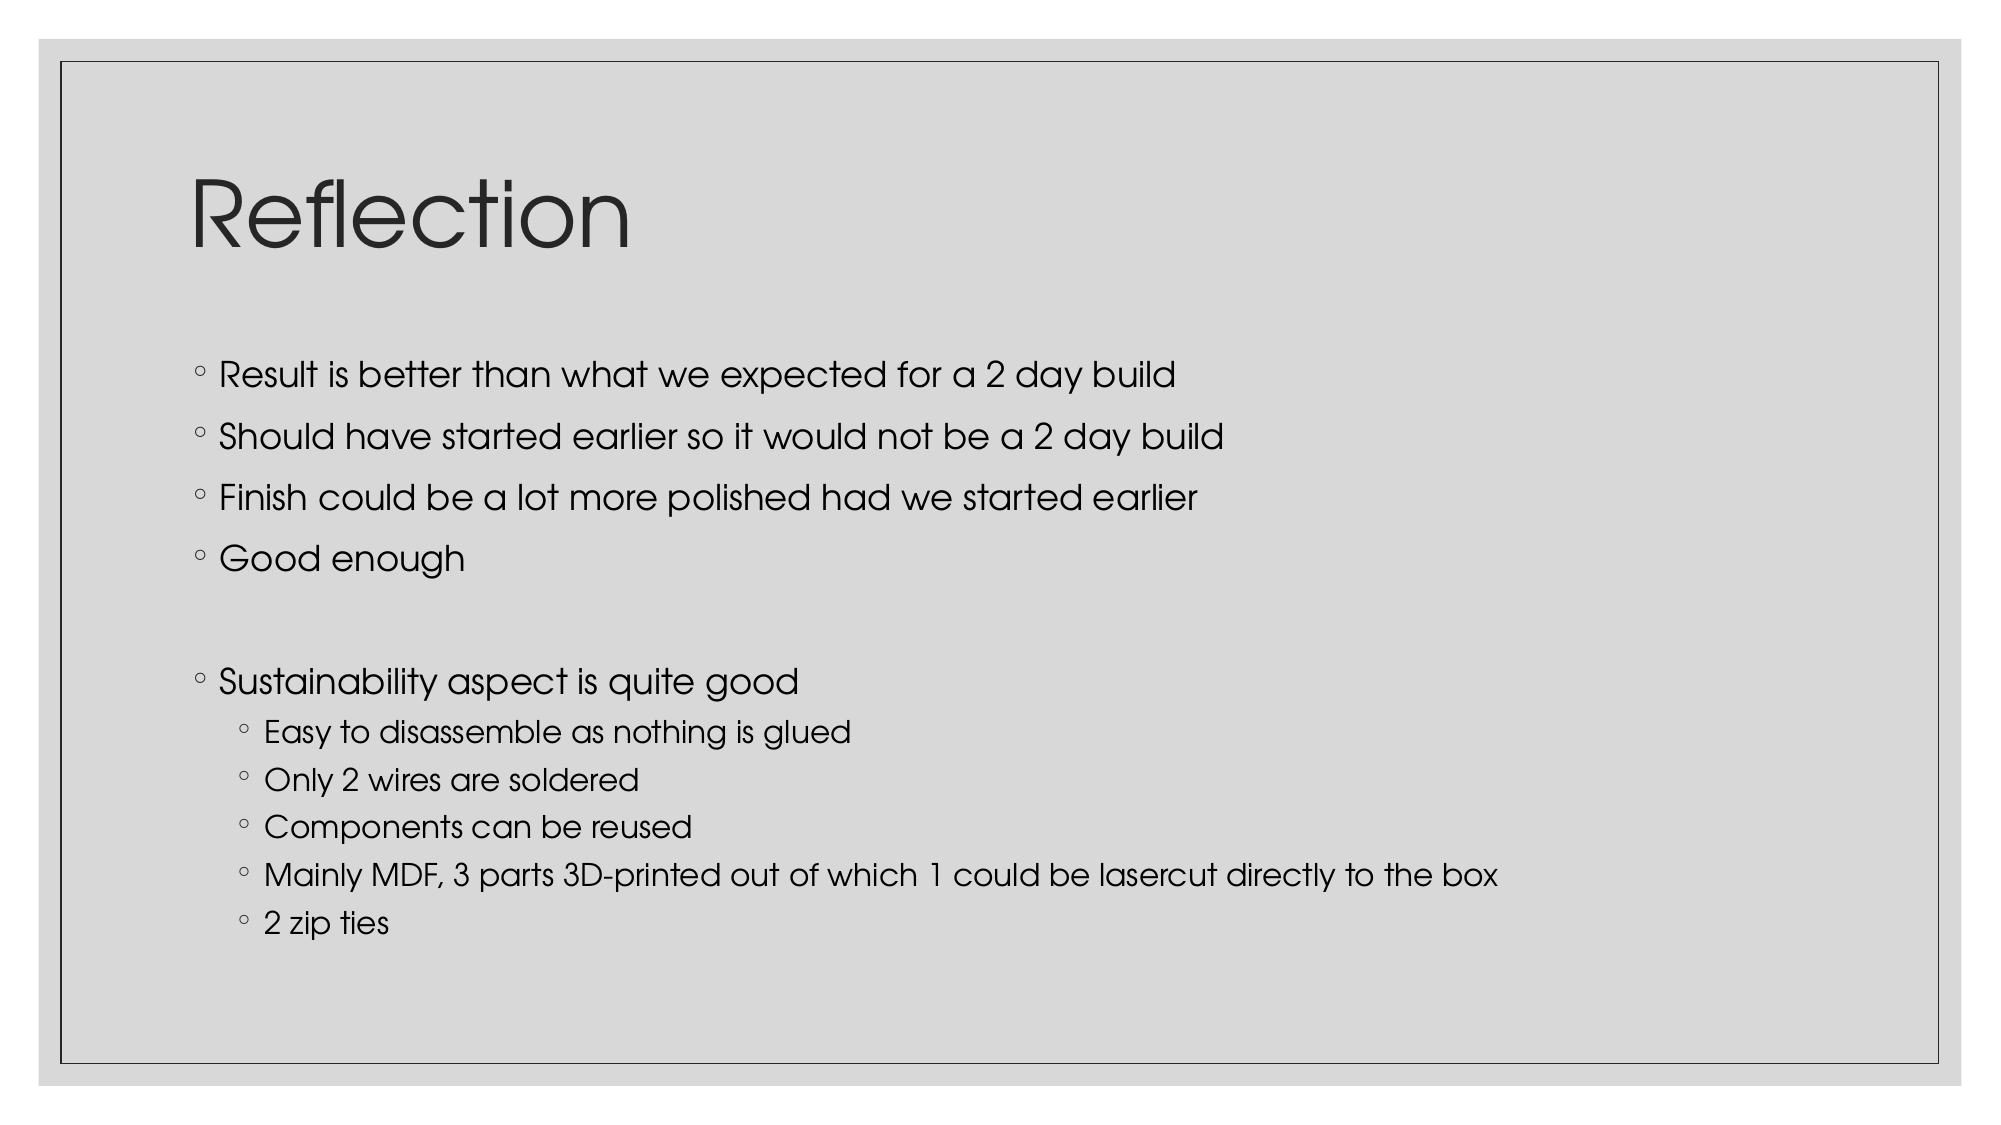

# Reflection
Result is better than what we expected for a 2 day build
Should have started earlier so it would not be a 2 day build
Finish could be a lot more polished had we started earlier
Good enough

Sustainability aspect is quite good
Easy to disassemble as nothing is glued
Only 2 wires are soldered
Components can be reused
Mainly MDF, 3 parts 3D-printed out of which 1 could be lasercut directly to the box
2 zip ties